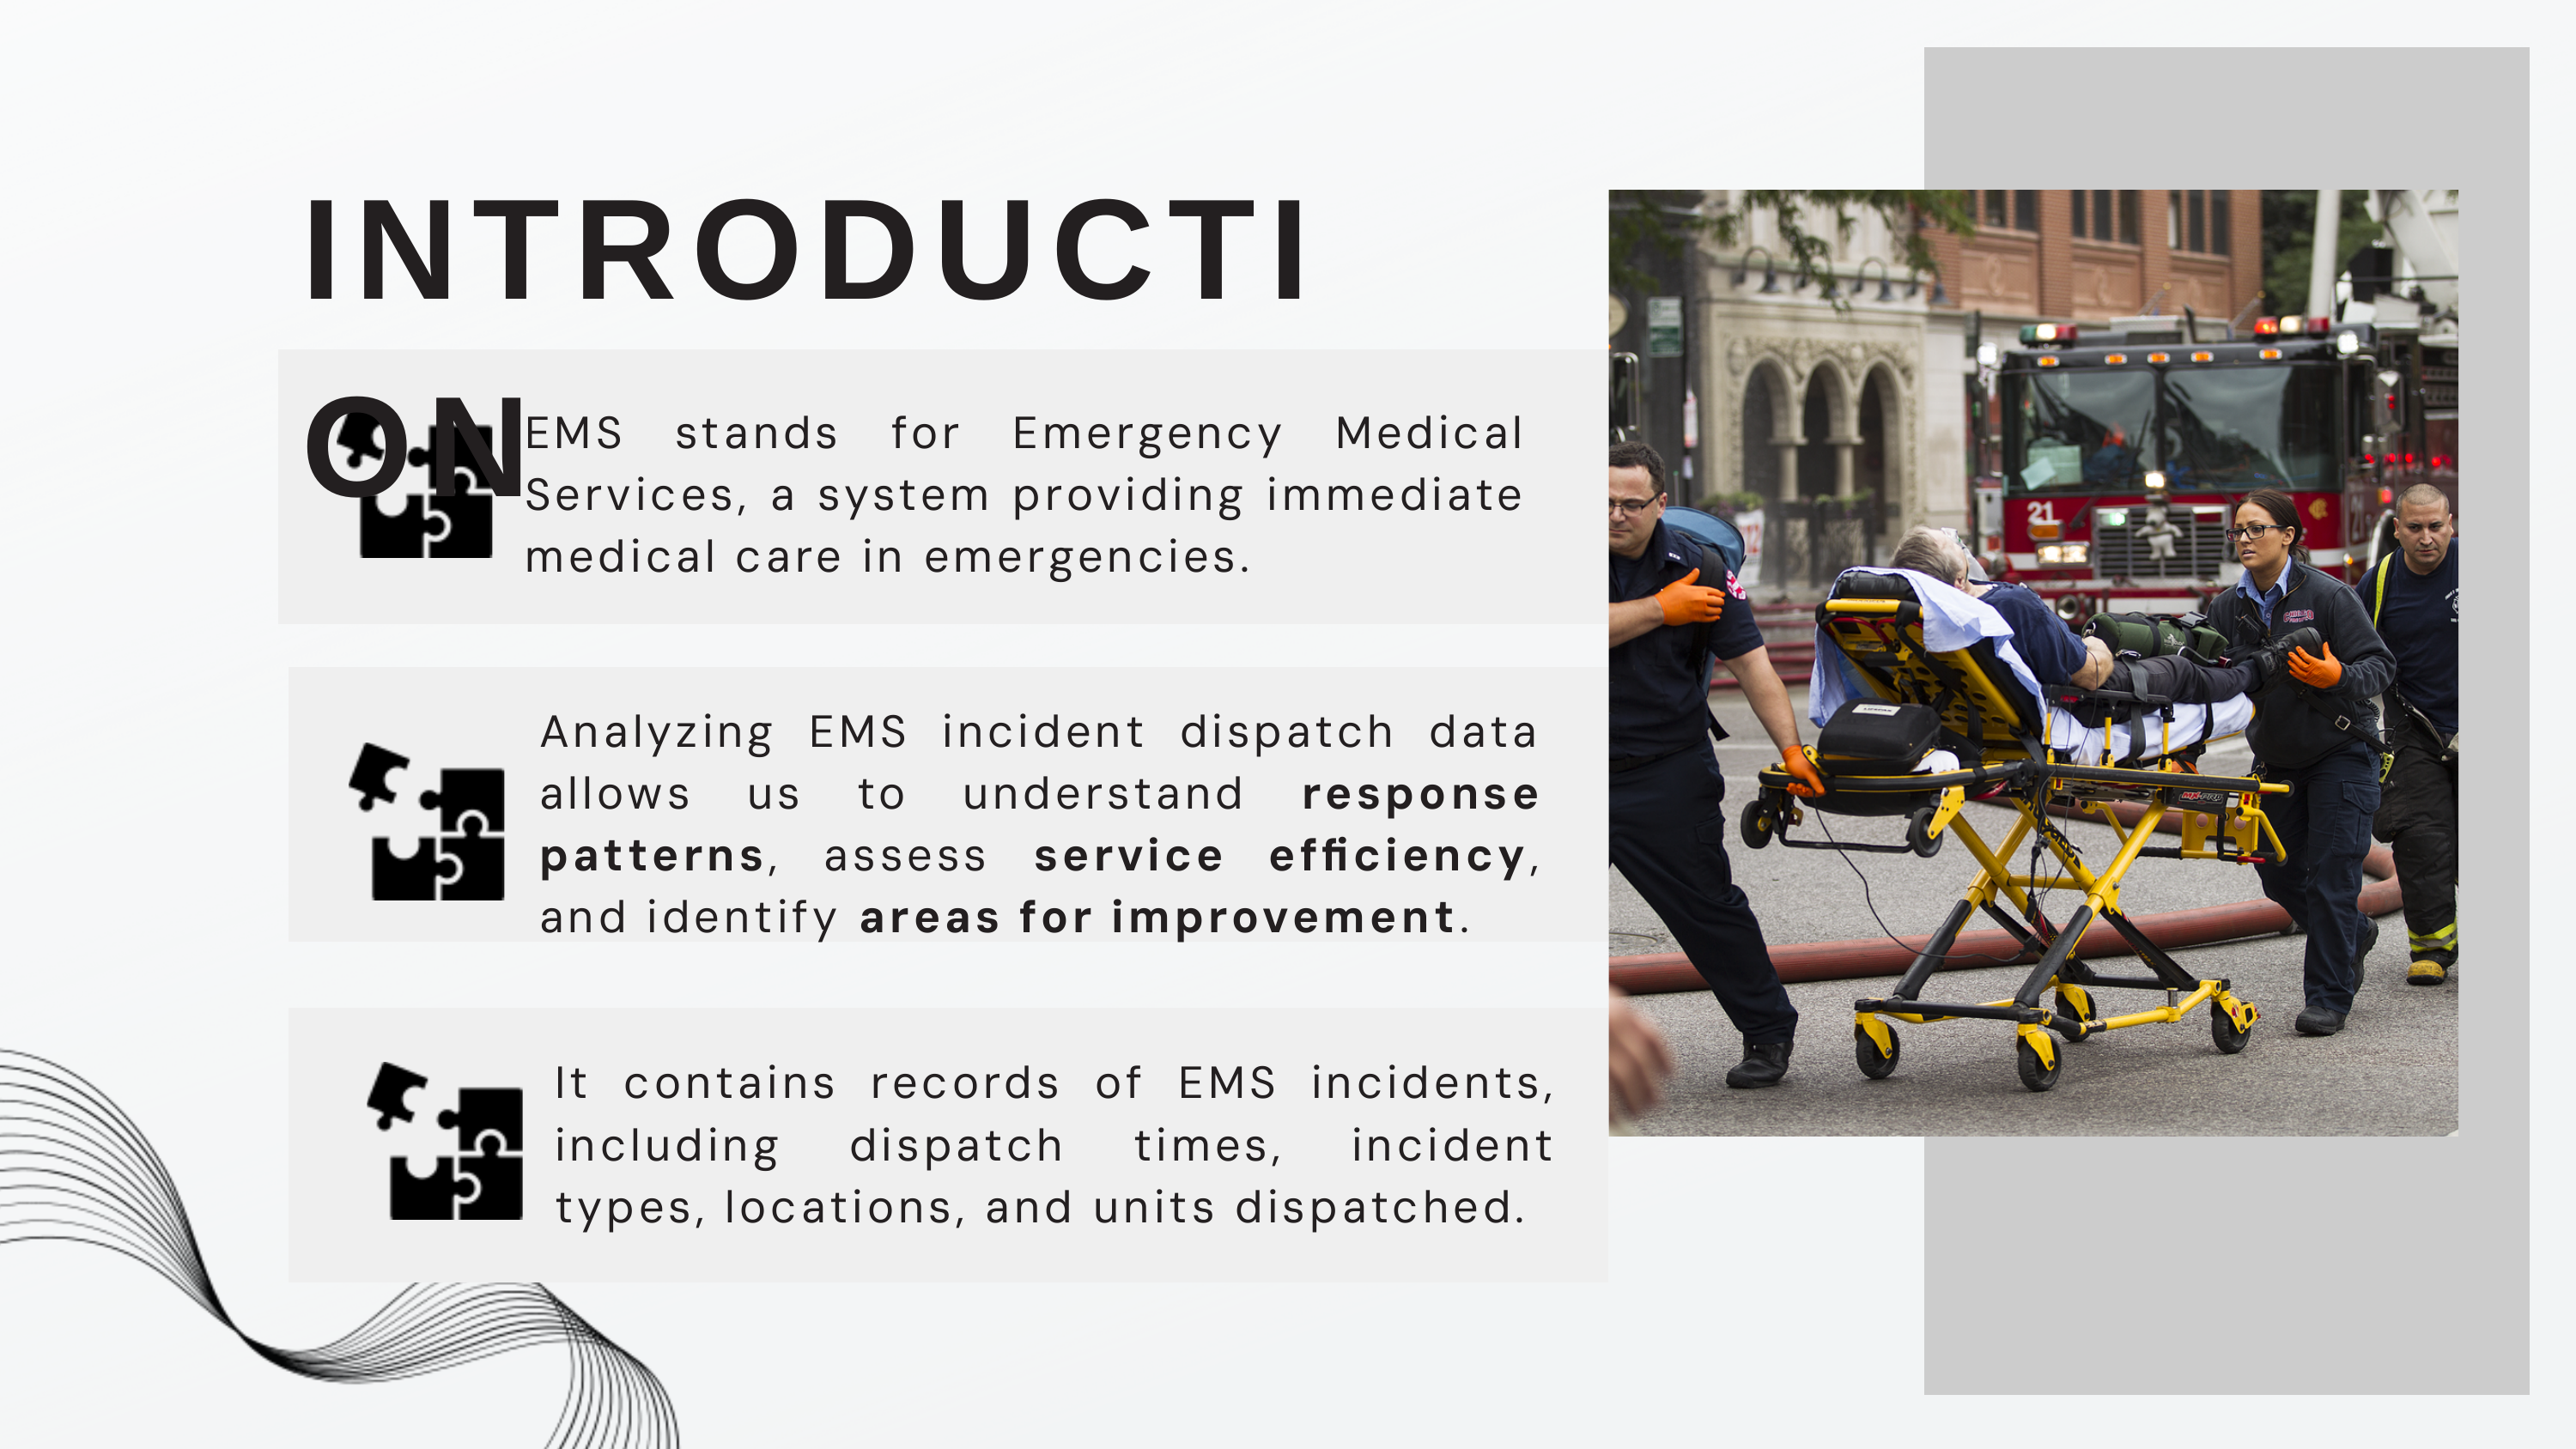

INTRODUCTION

EMS stands for Emergency Medical Services, a system providing immediate medical care in emergencies.

Analyzing EMS incident dispatch data allows us to understand response patterns, assess service efficiency, and identify areas for improvement.

It contains records of EMS incidents, including dispatch times, incident types, locations, and units dispatched.